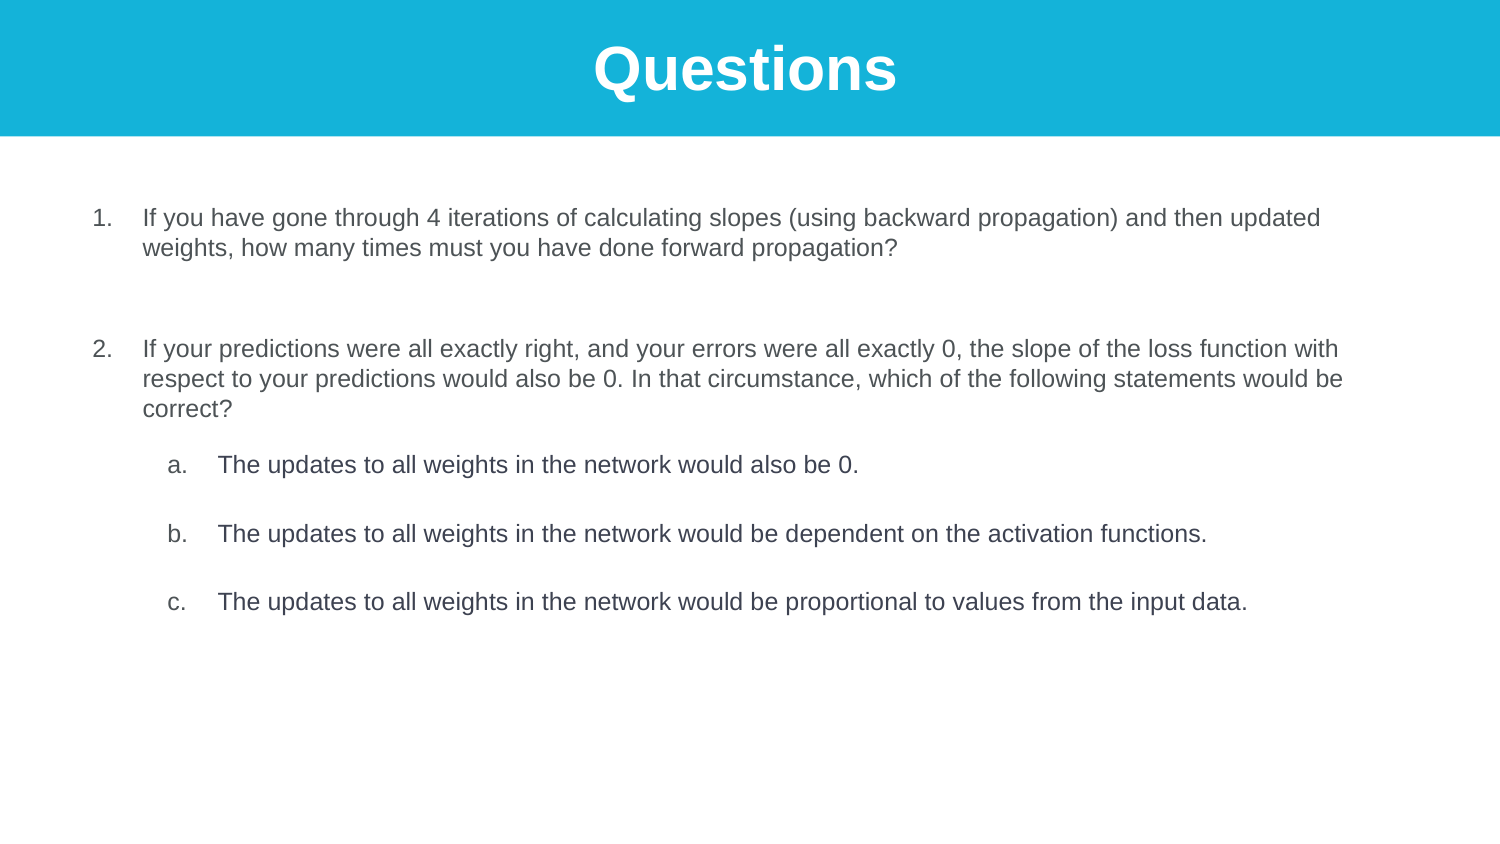

Questions
If you have gone through 4 iterations of calculating slopes (using backward propagation) and then updated weights, how many times must you have done forward propagation?

If your predictions were all exactly right, and your errors were all exactly 0, the slope of the loss function with respect to your predictions would also be 0. In that circumstance, which of the following statements would be correct?
The updates to all weights in the network would also be 0.
The updates to all weights in the network would be dependent on the activation functions.
The updates to all weights in the network would be proportional to values from the input data.